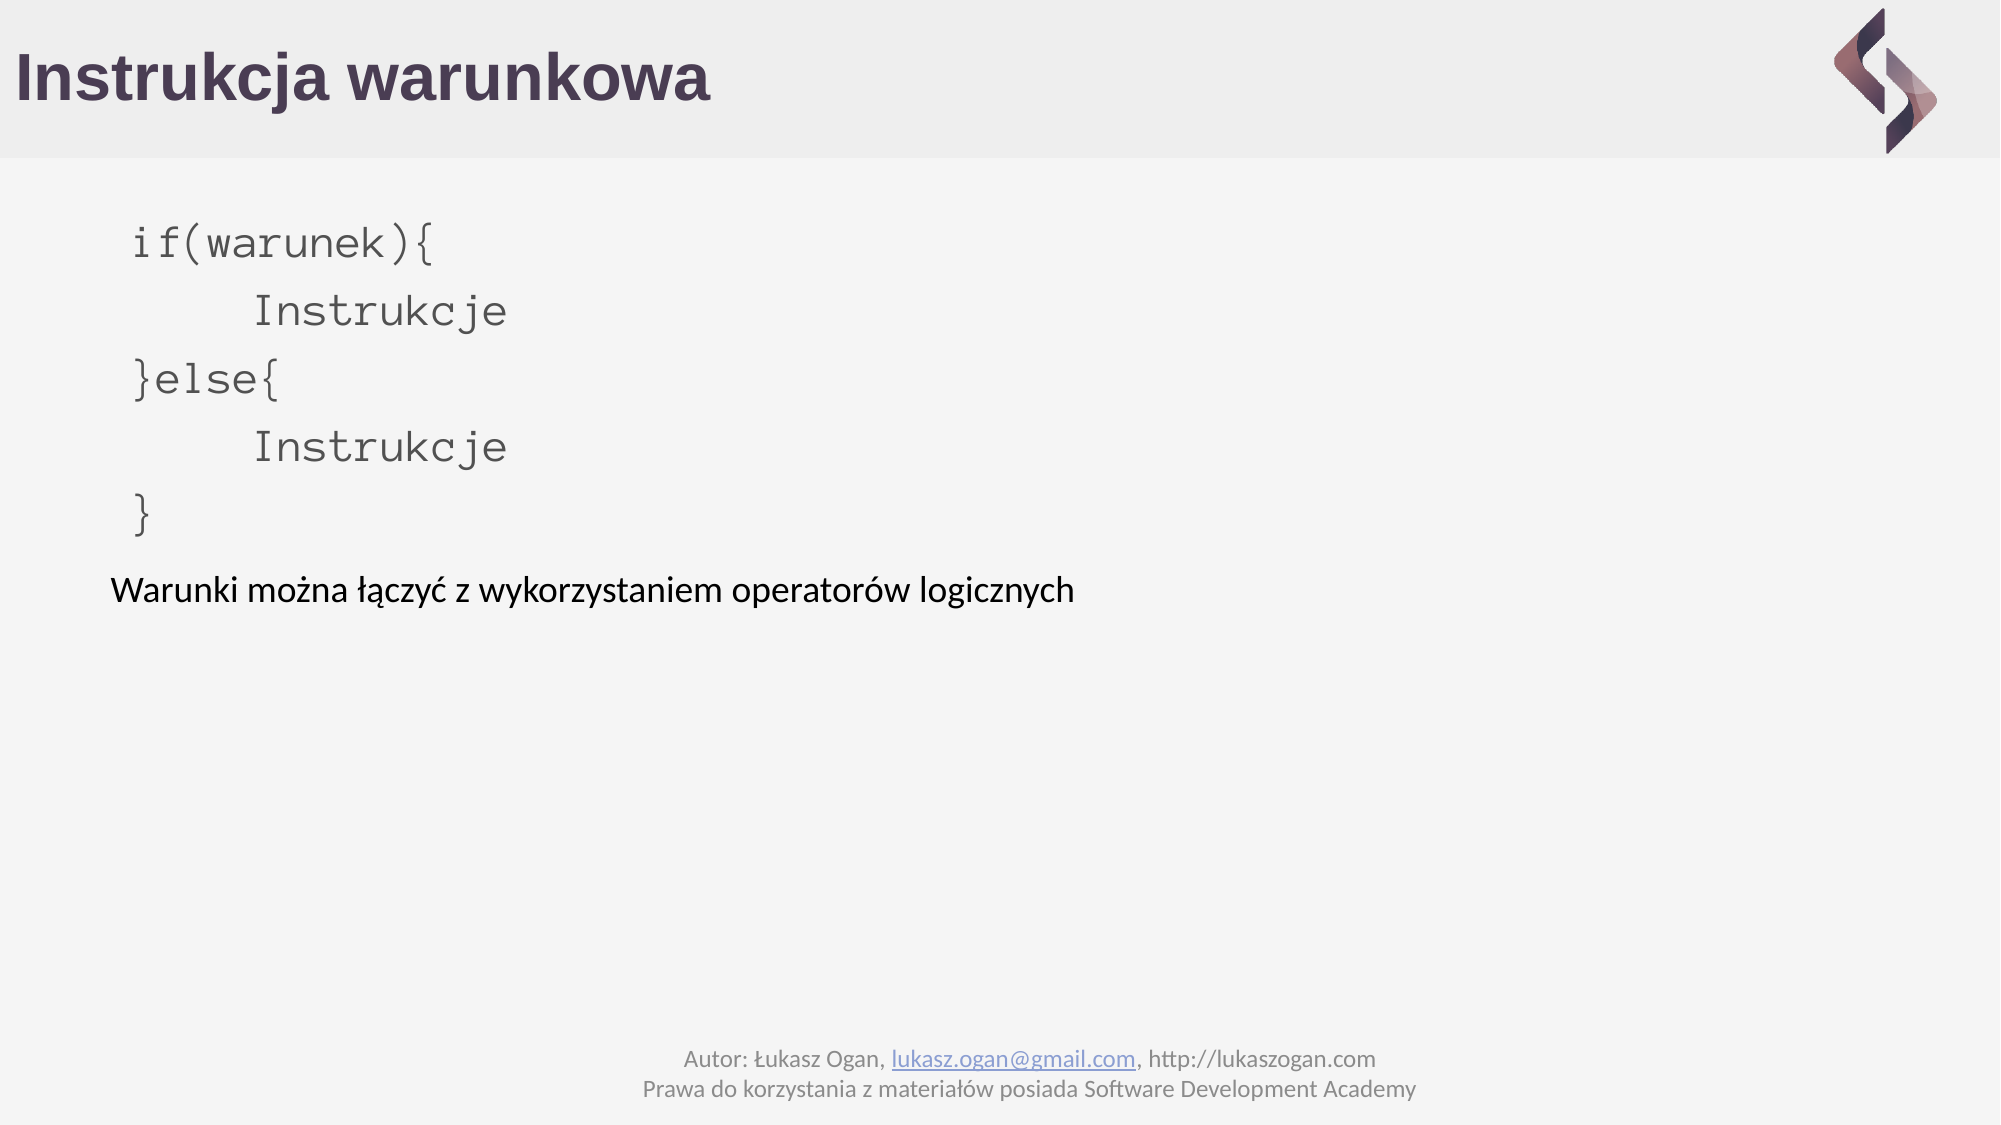

# Instrukcja warunkowa
if(warunek){
	Instrukcje
}else{
	Instrukcje
}

Warunki można łączyć z wykorzystaniem operatorów logicznych
Autor: Łukasz Ogan, lukasz.ogan@gmail.com, http://lukaszogan.com
Prawa do korzystania z materiałów posiada Software Development Academy